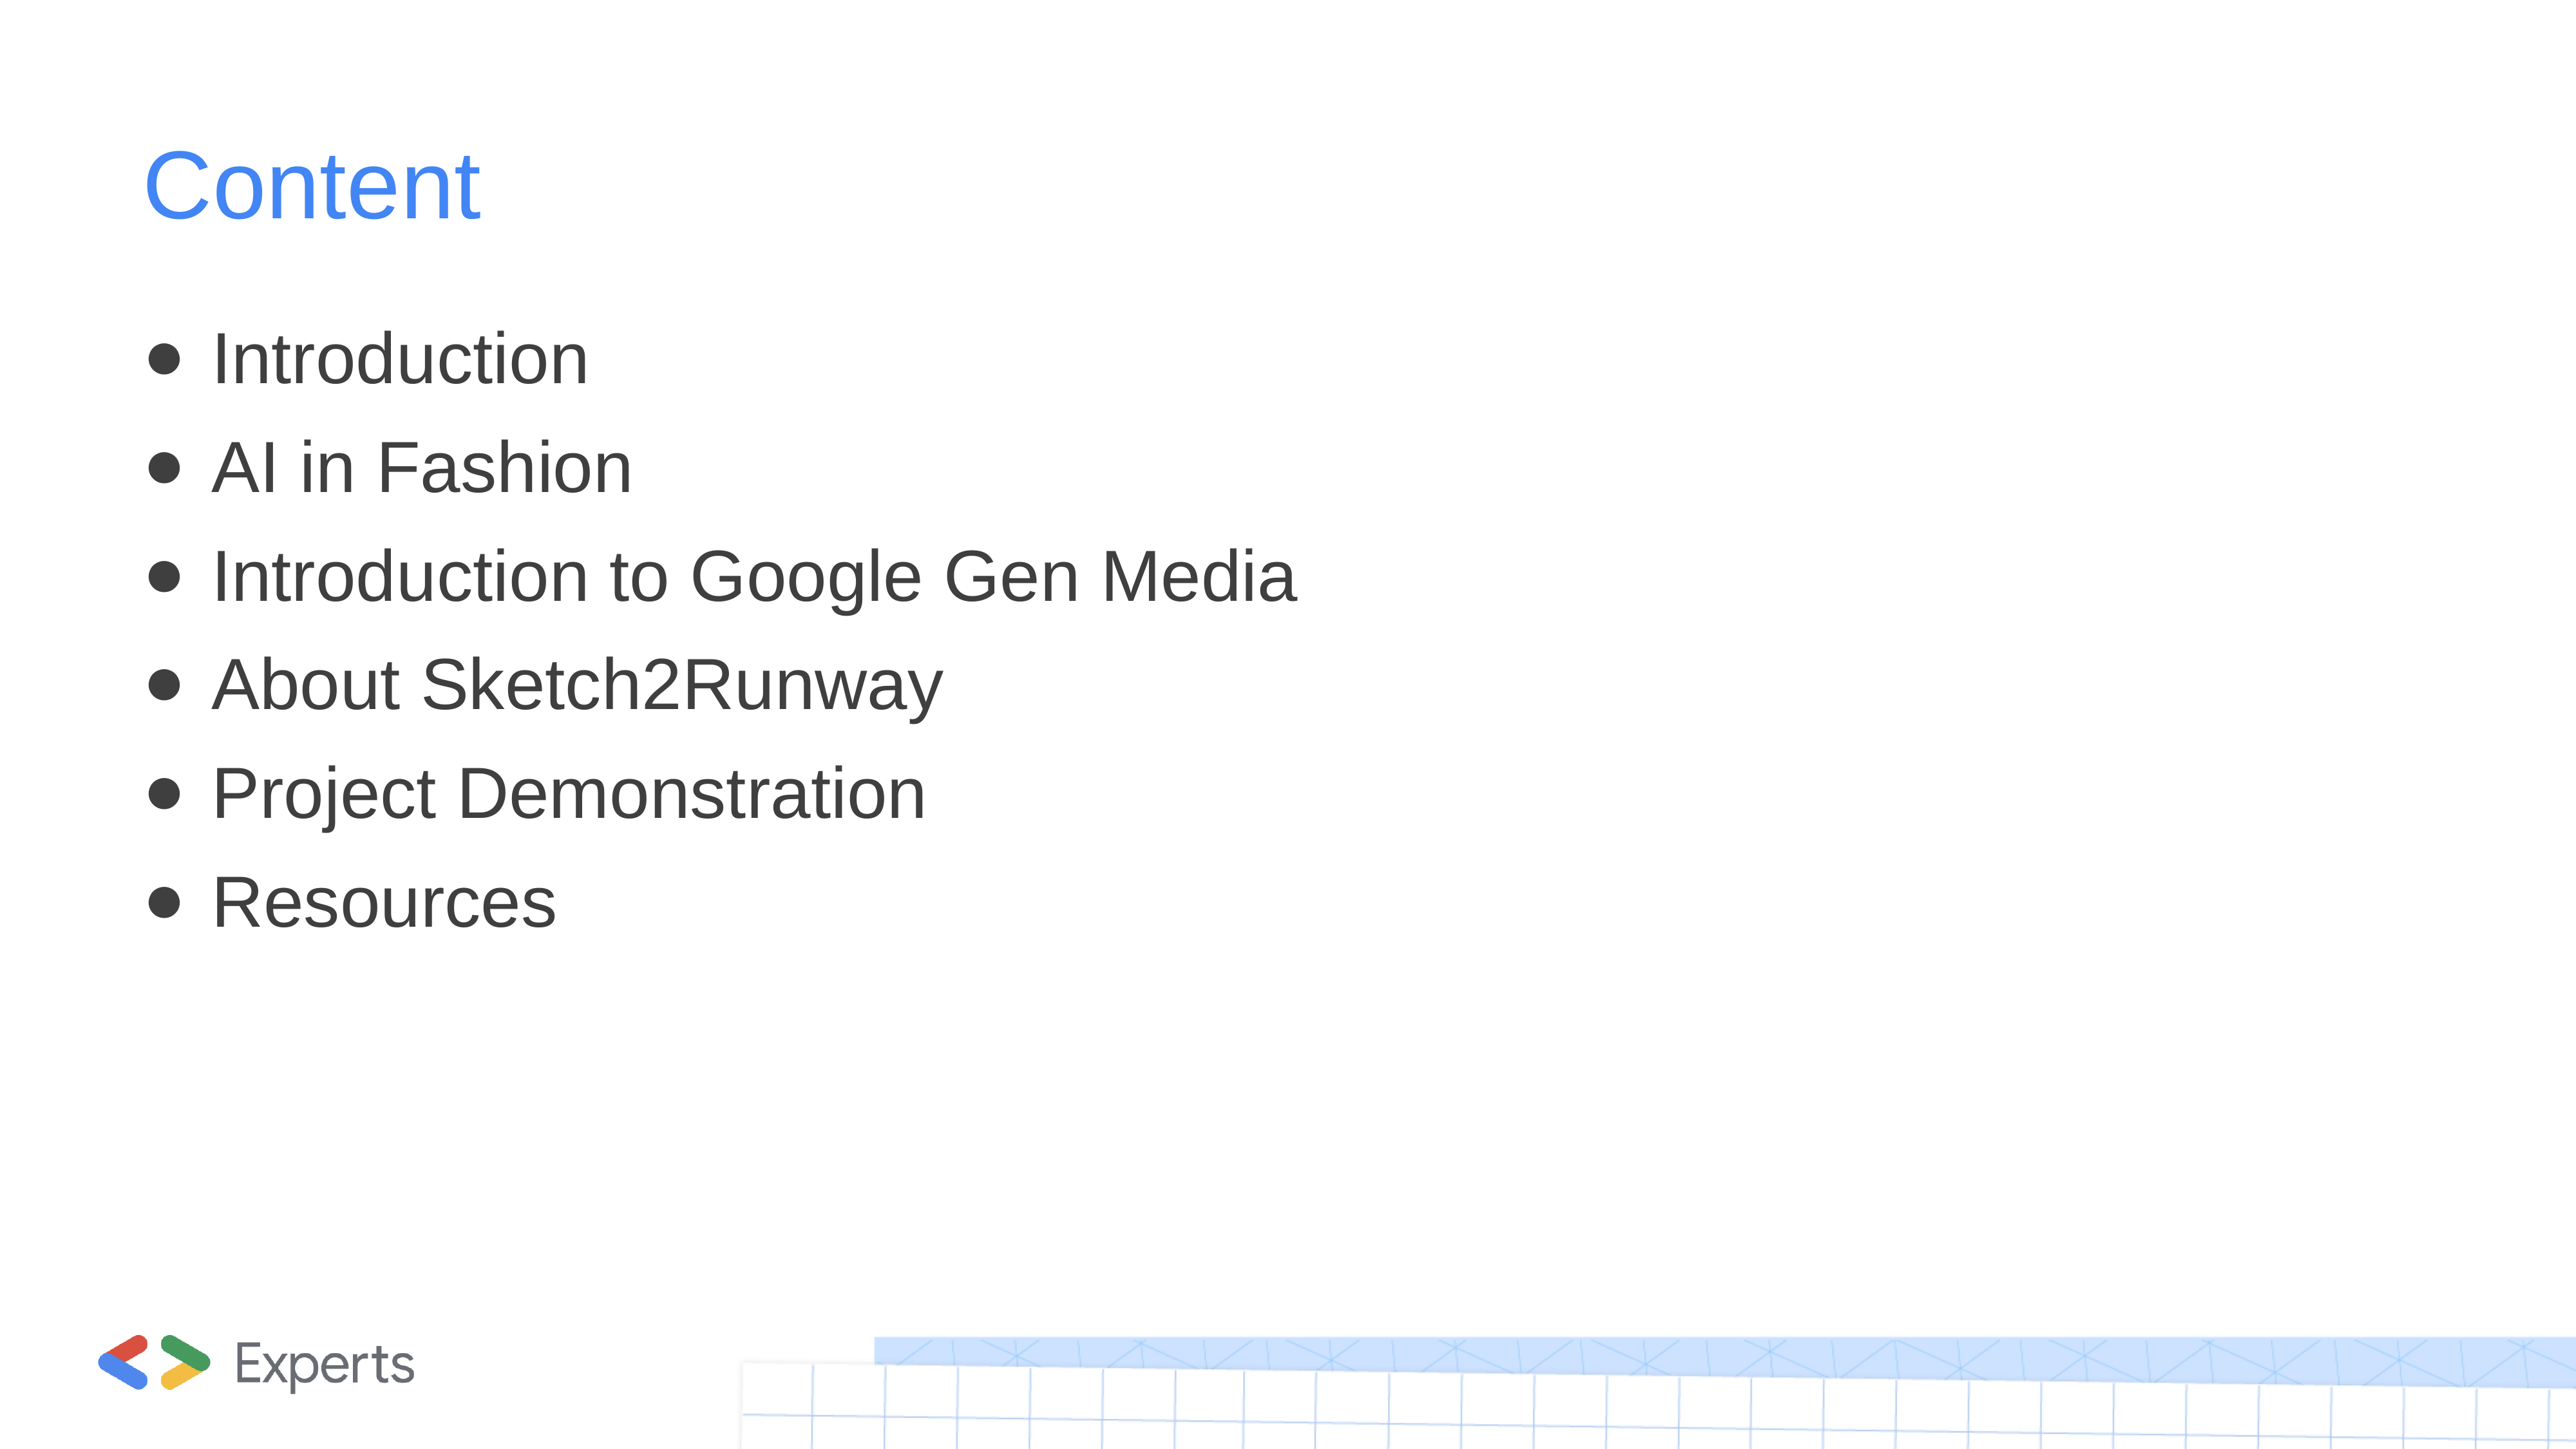

# Content
 Introduction
 AI in Fashion
 Introduction to Google Gen Media
 About Sketch2Runway
 Project Demonstration
 Resources